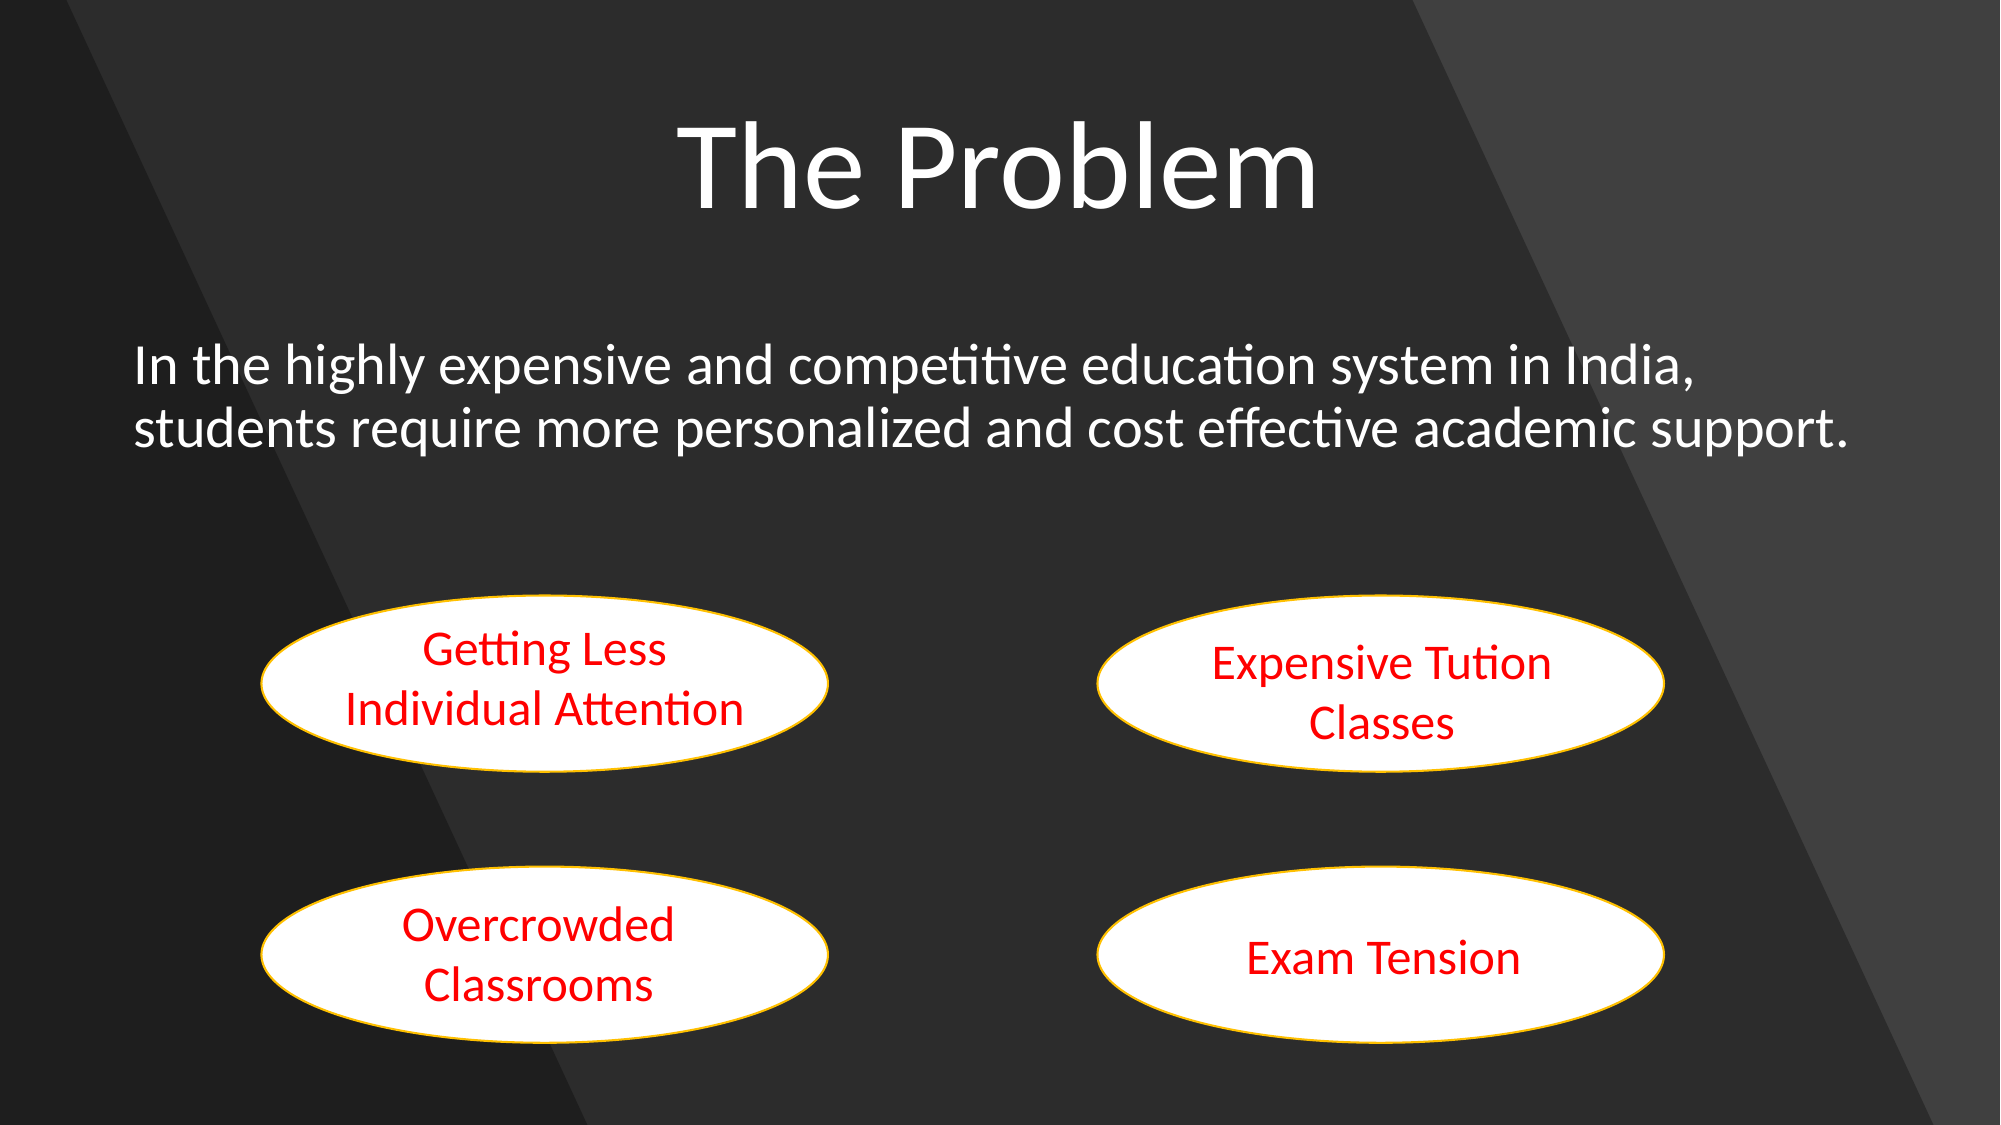

# The Problem
In the highly expensive and competitive education system in India, students require more personalized and cost effective academic support.

Getting Less Individual Attention
Expensive Tution Classes

Overcrowded Classrooms
Exam Tension